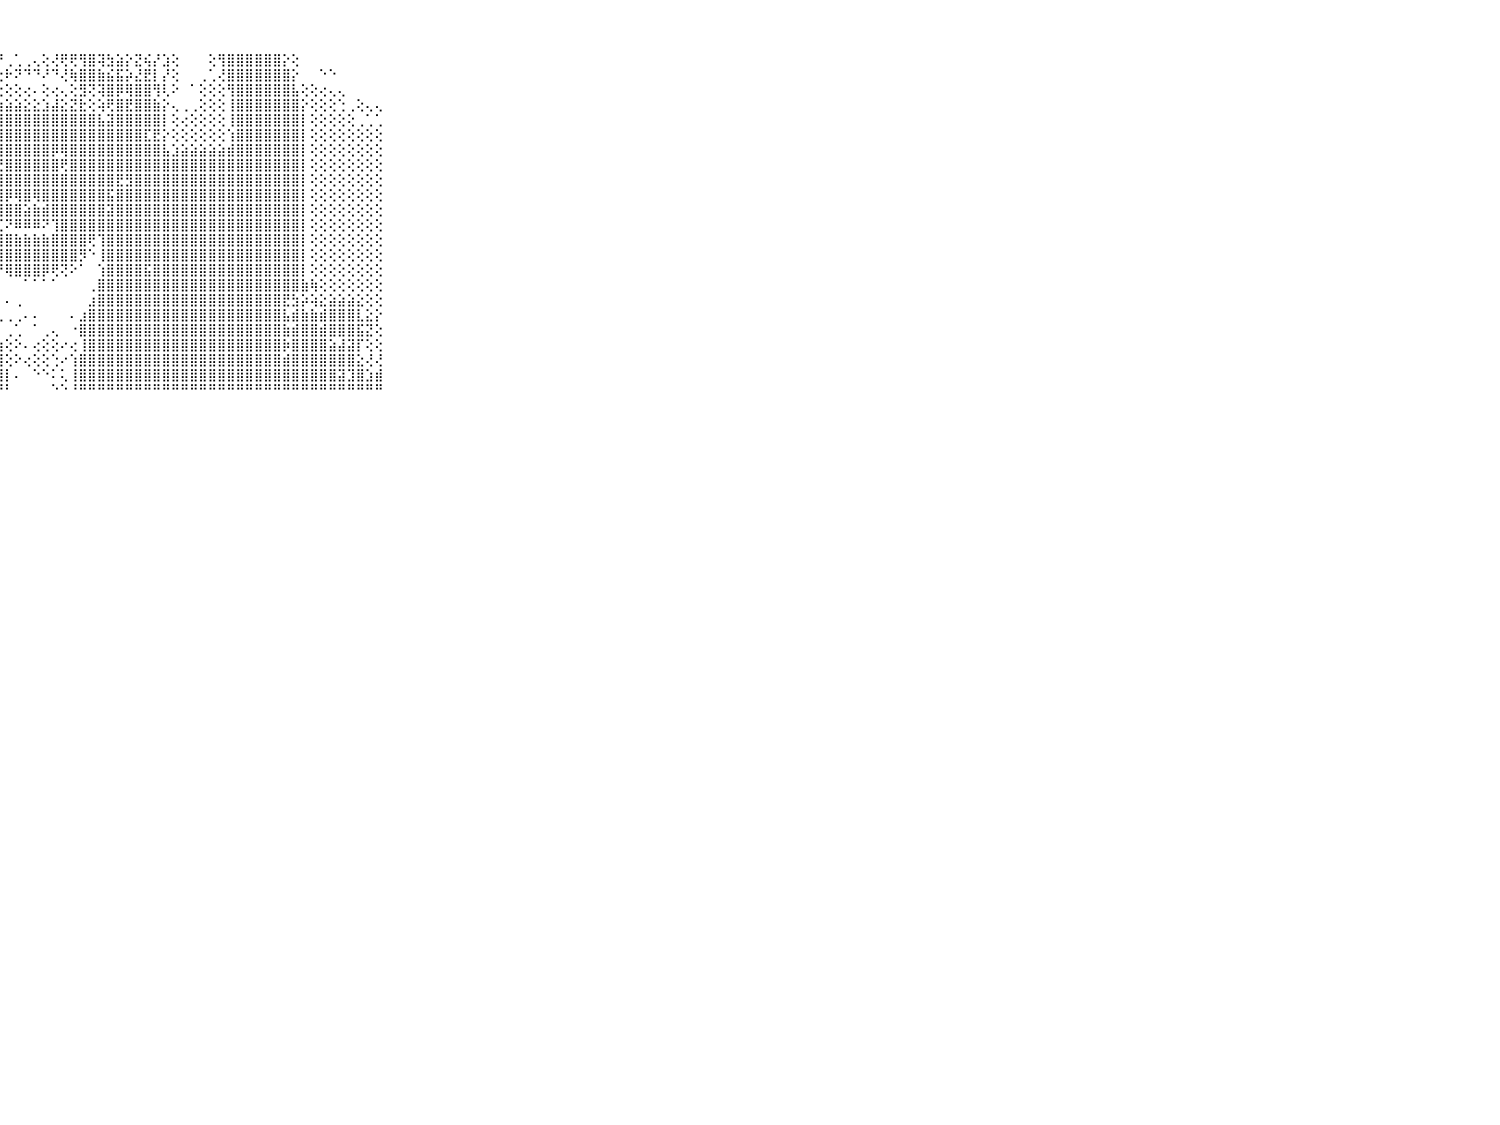

⠀⠀⠀⠀⠀⠀⠀⠀⠀⠀⠀⢷⣷⣵⣽⣽⣼⣿⣿⣿⣿⣿⣿⣿⡟⠙⠝⠙⢀⢁⢀⢄⢕⢜⢟⢟⢻⣿⢽⣳⣵⡕⣝⢮⡜⣱⢕⠀⠀⠀⢕⢻⣿⣿⣿⣿⣿⣿⡕⢕⠀⠀⠀⠀⠀⠀⠀⠀⠀⠀⠀⠀⠀⠀⠀⠀⠀⠀⠀⠀⠀
⠀⠀⠀⠀⠀⠀⠀⠀⠀⠀⠀⢕⣼⣿⢝⡝⢟⢟⢿⢿⢹⣿⡿⢟⠑⠀⢄⢕⠗⠝⠙⠙⠜⠙⢜⢷⣿⣿⣷⣮⣯⡵⣜⣟⡇⡜⢕⠀⠀⢀⢁⢜⣿⣿⣿⣿⣿⣿⣿⡕⠀⠀⠑⠑⠀⠀⠀⠀⠀⠀⠀⠀⠀⠀⠀⠀⠀⠀⠀⠀⠀
⠀⠀⠀⠀⠀⠀⠀⠀⠀⠀⠀⢜⢻⣿⡟⣿⣿⣷⢾⣷⣾⣿⢇⢕⢕⡆⢄⢕⢕⢕⢔⠄⢕⢔⢄⢕⣻⢝⢽⣿⡿⢿⣿⣿⢻⢇⠕⠀⠁⢕⢕⢕⢻⣿⣿⣿⣿⣿⣿⣧⢕⢕⢔⢄⢄⠀⠀⠀⠀⠀⠀⠀⠀⠀⠀⠀⠀⠀⠀⠀⠀
⠀⠀⠀⠀⠀⠀⠀⠀⠀⠀⠀⣵⣵⣿⣯⣽⣿⣿⣷⣟⣿⣧⡕⢕⢕⢕⣱⣵⣵⣵⣕⣕⣱⣼⣕⣝⣗⢕⢵⢟⣿⣟⣿⣿⣷⡕⢄⢀⢀⢕⢕⢕⢸⣿⣿⣿⣿⣿⣿⣿⡕⢕⢕⢕⢑⢀⢕⢄⢄⠀⠀⠀⠀⠀⠀⠀⠀⠀⠀⠀⠀
⠀⠀⠀⠀⠀⠀⠀⠀⠀⠀⠀⣿⣿⣝⣝⣝⢝⢝⢿⡝⢝⢝⢇⢕⢱⣿⣿⣿⣿⣿⣿⣿⣿⣿⣿⣿⣿⣿⣧⣽⣿⣿⣿⣿⣿⡇⢕⢔⢕⢕⢕⢕⢸⣿⣿⣿⣿⣿⣿⣿⡇⢕⢕⢕⢕⢕⢀⢁⢁⠀⠀⠀⠀⠀⠀⠀⠀⠀⠀⠀⠀
⠀⠀⠀⠀⠀⠀⠀⠀⠀⠀⠀⣿⣿⣿⢿⣿⣷⣷⣾⢷⡷⣿⡇⢕⣿⣿⣿⣿⣿⣿⣿⣿⣿⣿⣿⣿⣿⣿⣿⣿⣿⣿⣿⣏⣟⡕⢕⢕⢕⢕⢕⢕⢱⣿⣿⣿⣿⣿⣿⣿⡇⢕⢕⢕⢕⢕⢕⢕⢕⠀⠀⠀⠀⠀⠀⠀⠀⠀⠀⠀⠀
⠀⠀⠀⠀⠀⠀⠀⠀⠀⠀⠀⣿⣿⣼⣿⣽⣿⣏⣹⣝⣇⣞⡕⢕⣿⣿⣿⣿⣿⣿⣿⣿⣿⡿⢿⣿⣿⣿⣿⣿⣿⣿⣿⣿⣿⣧⣱⣵⣵⣵⣵⣵⣾⣿⣿⣿⣿⣿⣿⣿⡇⢕⢕⢕⢕⢕⢕⢕⢕⠀⠀⠀⠀⠀⠀⠀⠀⠀⠀⠀⠀
⠀⠀⠀⠀⠀⠀⠀⠀⠀⠀⠀⣿⣿⣿⣿⣿⣿⣿⣿⣿⣿⣿⣿⢕⣿⣿⣿⣟⣿⣿⣿⣿⣿⣿⢟⣿⣿⣿⣿⣿⣿⣿⣿⣿⣿⣿⣿⣿⣿⣿⣿⣿⣿⣿⣿⣿⣿⣿⣿⣿⡇⢕⢕⢕⢕⢕⢕⢕⢕⠀⠀⠀⠀⠀⠀⠀⠀⠀⠀⠀⠀
⠀⠀⠀⠀⠀⠀⠀⠀⠀⠀⠀⣿⡿⣿⣿⣿⣿⡿⢿⣿⣿⣿⣯⣿⣿⣿⣿⣿⣿⣿⣿⣿⣿⣿⣿⣿⣿⣿⣿⣿⣟⣻⣿⣿⣿⣿⣿⣿⣿⣿⣿⣿⣿⣿⣿⣿⣿⣿⣿⣿⡇⢕⢕⢕⢕⢕⢕⢕⢕⠀⠀⠀⠀⠀⠀⠀⠀⠀⠀⠀⠀
⠀⠀⠀⠀⠀⠀⠀⠀⠀⠀⠀⣿⣵⣟⣹⣿⣿⣇⣜⣱⣱⣿⣾⣿⣿⣿⣿⣿⡿⢿⣿⢿⣿⣿⣿⣿⣿⣿⣿⣯⣿⣿⣿⣿⣿⣿⣿⣿⣿⣿⣿⣿⣿⣿⣿⣿⣿⣿⣿⣿⡇⢕⢕⢕⢕⢕⢕⢕⢕⠀⠀⠀⠀⠀⠀⠀⠀⠀⠀⠀⠀
⠀⠀⠀⠀⠀⠀⠀⠀⠀⠀⠀⢝⣿⣿⣿⣿⡟⢟⣿⢟⢏⣿⣿⣿⣿⣿⣿⣿⣿⣿⣵⣷⣾⣿⣿⣿⣿⣿⣿⣽⣿⣿⣿⣿⣿⣿⣿⣿⣿⣿⣿⣿⣿⣿⣿⣿⣿⣿⣿⣿⡇⢕⢕⢕⢕⢕⢕⢕⢕⠀⠀⠀⠀⠀⠀⠀⠀⠀⠀⠀⠀
⠀⠀⠀⠀⠀⠀⠀⠀⠀⠀⠀⣿⣿⣿⣿⣿⣷⣷⣷⣷⣿⣿⣿⣿⢿⣿⣿⣏⠝⠿⠿⠿⠝⢹⣿⣿⣿⣿⣿⣿⣿⣿⣿⣿⣿⣿⣿⣿⣿⣿⣿⣿⣿⣿⣿⣿⣿⣿⣿⣿⡇⢕⢕⢕⢕⢕⢕⢕⢕⠀⠀⠀⠀⠀⠀⠀⠀⠀⠀⠀⠀
⠀⠀⠀⠀⠀⠀⠀⠀⠀⠀⠀⣕⣸⣇⣜⣿⣿⣽⣿⣿⣿⣿⣿⣿⣮⣿⣿⣿⣿⣷⣷⣷⣷⣿⣿⣿⣿⢟⢹⣿⣿⣿⣿⣿⣿⣿⣿⣿⣿⣿⣿⣿⣿⣿⣿⣿⣿⣿⣿⣿⡇⢕⢕⢕⢕⢕⢕⢕⢕⠀⠀⠀⠀⠀⠀⠀⠀⠀⠀⠀⠀
⠀⠀⠀⠀⠀⠀⠀⠀⠀⠀⠀⢻⣿⣿⣿⣿⣿⣿⣿⣿⣿⣿⣿⣿⣿⢏⢻⣿⣿⣿⣿⣿⣿⣿⣿⣿⡻⠑⢸⣿⣿⣿⣿⣿⣿⣿⣿⣿⣿⣿⣿⣿⣿⣿⣿⣿⣿⣿⣿⣿⡇⢕⢕⢕⢕⢕⢕⢕⢕⠀⠀⠀⠀⠀⠀⠀⠀⠀⠀⠀⠀
⠀⠀⠀⠀⠀⠀⠀⠀⠀⠀⠀⣿⣿⣿⣿⣿⣿⣿⣿⣿⣿⣿⣿⣿⡿⢕⠜⠝⢿⣿⣿⣿⡿⢟⢝⠕⠁⠀⢱⣿⣿⣿⣿⣯⣿⣿⣿⣿⣿⣿⣿⣿⣿⣿⣿⣿⣿⣿⣿⣿⡇⢕⢕⢕⢕⢕⢕⢕⢕⠀⠀⠀⠀⠀⠀⠀⠀⠀⠀⠀⠀
⠀⠀⠀⠀⠀⠀⠀⠀⠀⠀⠀⣿⣿⣿⣿⣿⣿⣿⣿⣿⣿⣿⣿⣿⡇⠁⠄⠀⠀⠀⠁⠁⠁⠁⠀⠀⠀⢀⣿⣿⣿⣿⣿⣿⣿⣿⣿⣿⣿⣿⣿⣿⣿⣿⣿⣿⣿⣿⣿⣿⣷⢷⢕⢕⢕⢕⢕⢕⢕⠀⠀⠀⠀⠀⠀⠀⠀⠀⠀⠀⠀
⠀⠀⠀⠀⠀⠀⠀⠀⠀⠀⠀⣿⣿⣿⣿⣿⣿⣿⣿⣿⣿⣿⣿⣿⣇⢔⠀⠀⠄⢀⠀⠀⠀⠀⠀⠀⠀⣰⣿⣿⣿⣿⣿⣿⣿⣿⣿⣿⣿⣿⣿⣿⣿⣿⣿⣿⣿⣿⣟⣳⡵⢵⣕⣵⣵⣵⣕⢕⢕⠀⠀⠀⠀⠀⠀⠀⠀⠀⠀⠀⠀
⠀⠀⠀⠀⠀⠀⠀⠀⠀⠀⠀⣿⣿⣿⣿⣿⣿⣿⣿⣿⣿⣿⣿⣿⣿⡕⢅⢅⢀⢀⠄⠄⠀⠀⠀⠄⣰⣿⣿⣿⣿⣿⣿⣿⣿⣿⣿⣿⣿⣿⣿⣿⣿⣿⣿⣿⣿⣿⣧⣾⣷⣷⣾⣿⣿⣿⣇⣕⡕⠀⠀⠀⠀⠀⠀⠀⠀⠀⠀⠀⠀
⠀⠀⠀⠀⠀⠀⠀⠀⠀⠀⠀⣷⣿⣿⣿⣿⣿⣿⣿⣿⣿⣿⣿⣿⣿⣷⣵⡄⢀⢁⠀⠁⢀⢄⠀⠐⣿⣿⣿⣿⣿⣿⣿⣿⣿⣿⣿⣿⣿⣿⣿⣿⣿⣿⣿⣿⣿⣿⣷⣾⣿⣿⣾⣿⣿⣿⣯⣝⢕⠀⠀⠀⠀⠀⠀⠀⠀⠀⠀⠀⠀
⠀⠀⠀⠀⠀⠀⠀⠀⠀⠀⠀⣿⣿⣿⣿⣿⣿⣿⣿⣿⣿⣿⣿⣿⣿⣿⣿⣷⢕⠕⠄⢔⢕⢕⠔⢔⢸⣿⣿⣿⣿⣿⣿⣿⣿⣿⣿⣿⣿⣿⣿⣿⣿⣿⣿⣿⣿⣿⡷⣿⣿⣿⣿⣵⣼⣽⡏⢕⢕⠀⠀⠀⠀⠀⠀⠀⠀⠀⠀⠀⠀
⠀⠀⠀⠀⠀⠀⠀⠀⠀⠀⠀⣿⣿⣿⣿⣿⣿⣿⣿⣿⣿⣿⣿⣿⣿⣿⣿⣿⢕⠕⢔⢕⢕⢑⠔⢱⣿⣿⣿⣿⣿⣿⣿⣿⣿⣿⣿⣿⣿⣿⣿⣿⣿⣿⣿⣿⣿⣿⣾⣿⣿⣿⣿⣿⣿⣿⣕⢜⢜⠀⠀⠀⠀⠀⠀⠀⠀⠀⠀⠀⠀
⠀⠀⠀⠀⠀⠀⠀⠀⠀⠀⠀⣿⣿⣿⣿⣿⣿⣿⣿⣿⣿⣿⣿⣿⣿⣿⣿⣿⡇⠄⠀⠑⠑⠅⢅⢸⣿⣿⣿⣿⣿⣿⣿⣿⣿⣿⣿⣿⣿⣿⣿⣿⣿⣿⣿⣿⣿⣿⣿⣿⣿⣿⣿⣿⣽⣹⣿⣱⣾⠀⠀⠀⠀⠀⠀⠀⠀⠀⠀⠀⠀
⠀⠀⠀⠀⠀⠀⠀⠀⠀⠀⠀⠛⠛⠛⠛⠛⠛⠛⠛⠛⠛⠛⠛⠛⠛⠛⠛⠛⠃⠀⠀⠀⠀⠑⠑⠘⠛⠛⠛⠛⠛⠛⠛⠛⠛⠛⠛⠛⠛⠛⠛⠛⠛⠛⠛⠛⠛⠛⠛⠛⠛⠛⠛⠛⠛⠛⠛⠛⠛⠀⠀⠀⠀⠀⠀⠀⠀⠀⠀⠀⠀